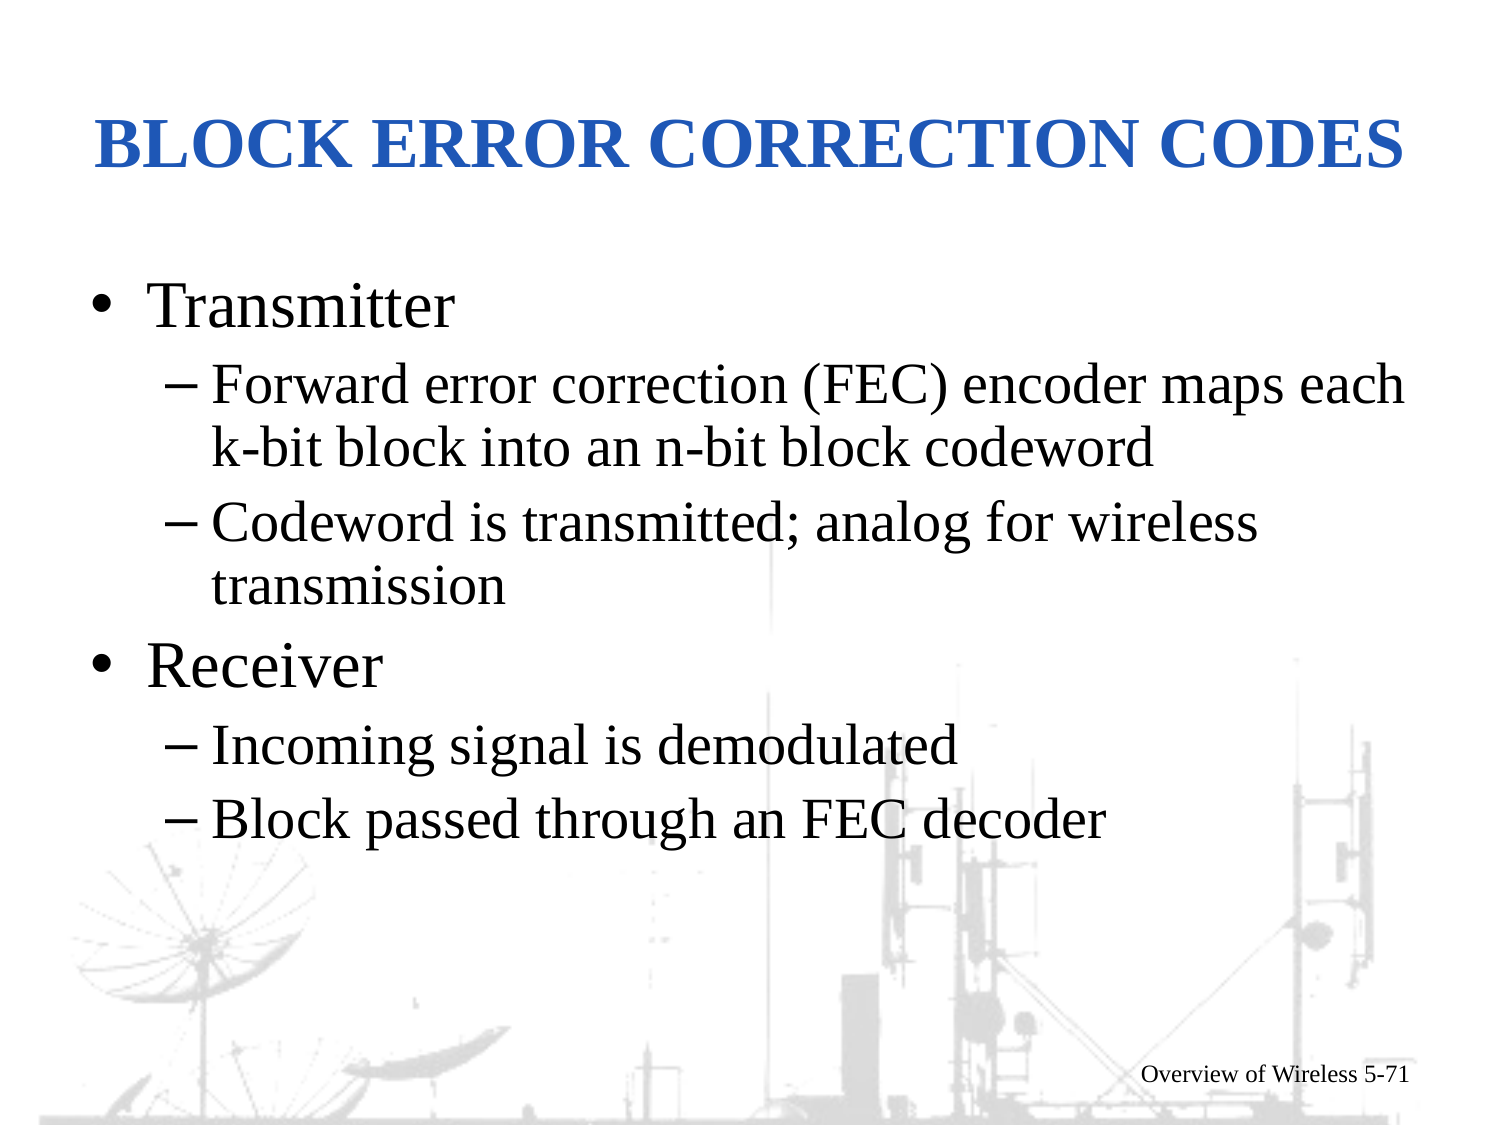

# Block Error Correction Codes
Transmitter
Forward error correction (FEC) encoder maps each k-bit block into an n-bit block codeword
Codeword is transmitted; analog for wireless transmission
Receiver
Incoming signal is demodulated
Block passed through an FEC decoder
Overview of Wireless 5-71